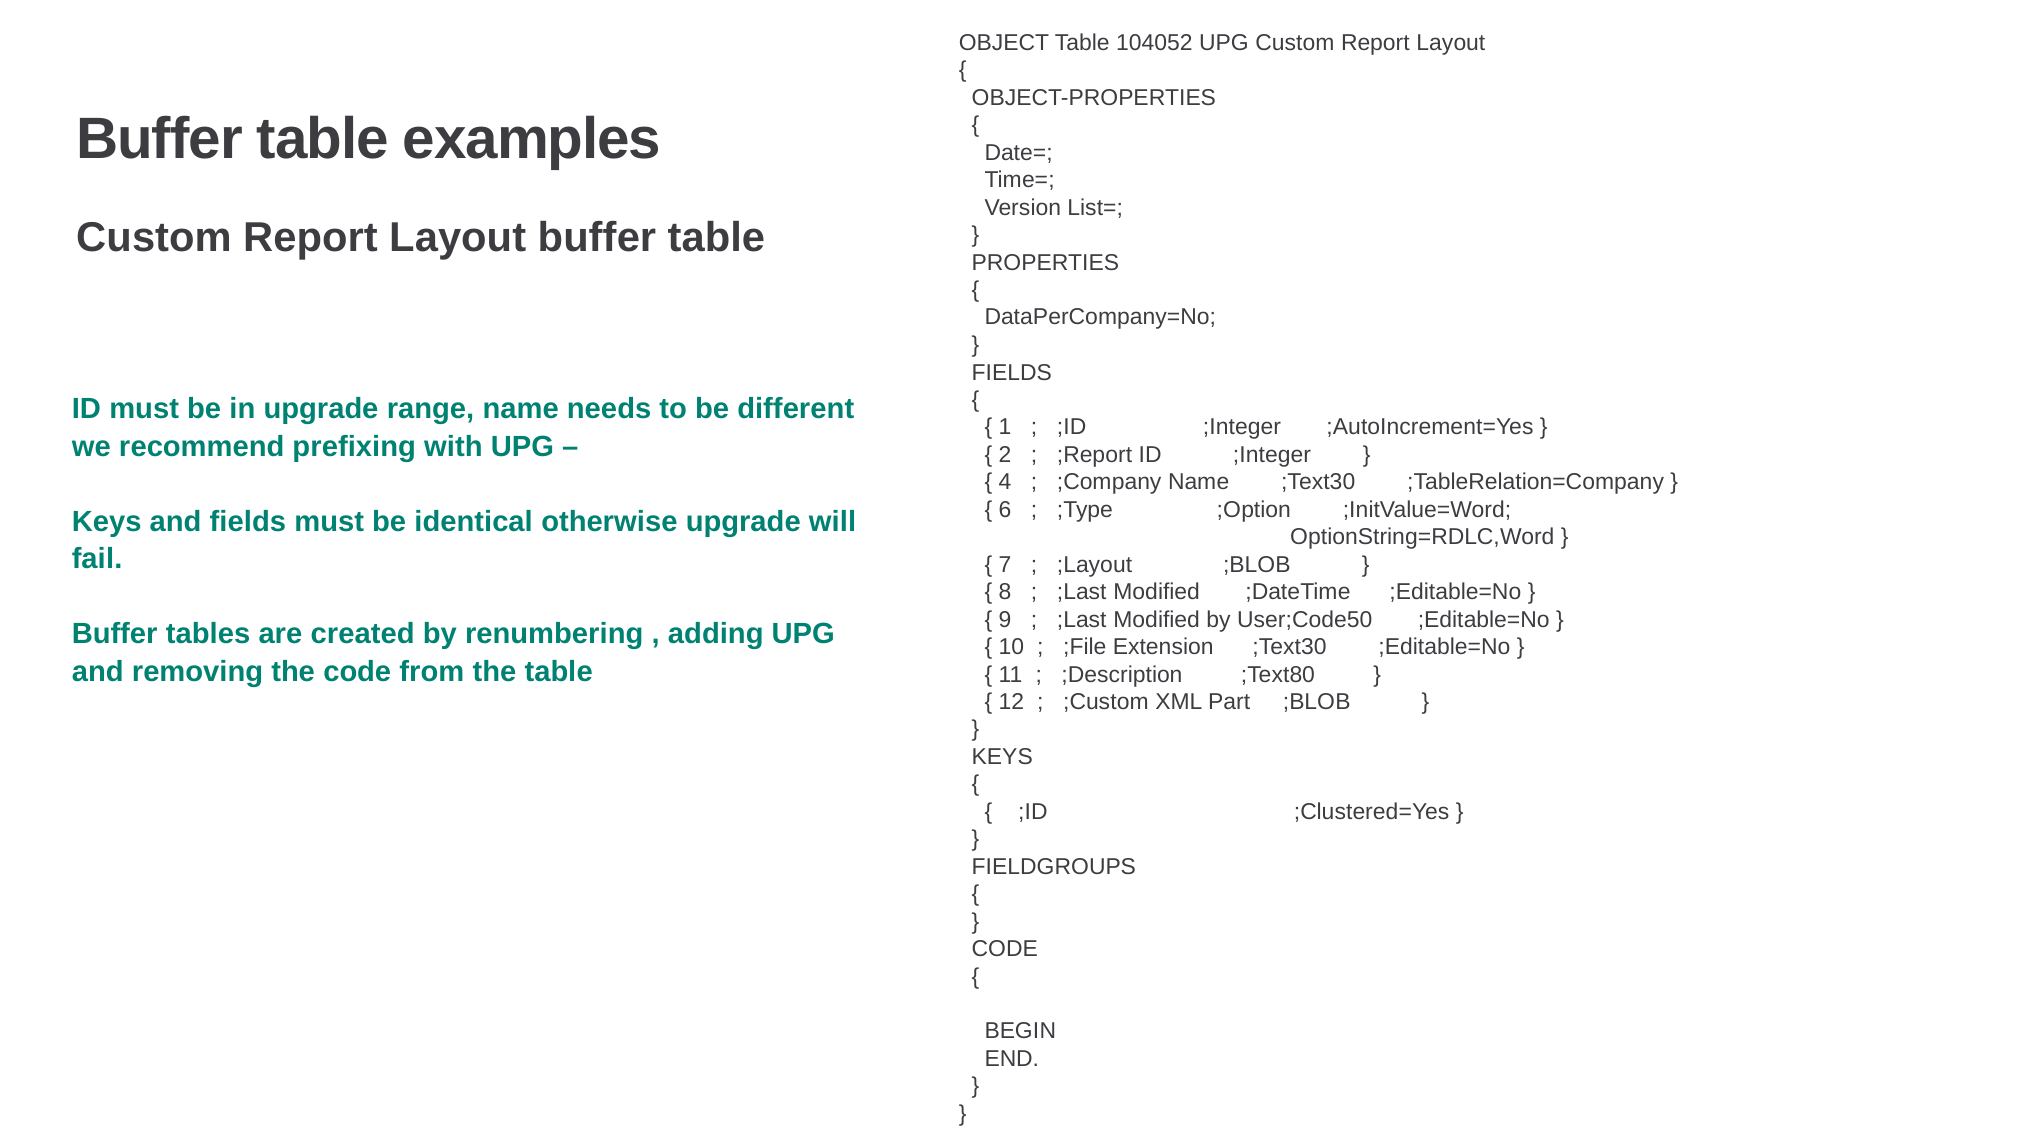

OBJECT Table 104052 UPG Custom Report Layout
{
  OBJECT-PROPERTIES
  {
    Date=;
    Time=;
    Version List=;
  }
  PROPERTIES
  {
    DataPerCompany=No;
  }
  FIELDS
  {
    { 1   ;   ;ID                  ;Integer       ;AutoIncrement=Yes }
    { 2   ;   ;Report ID           ;Integer        }
    { 4   ;   ;Company Name        ;Text30        ;TableRelation=Company }
    { 6   ;   ;Type                ;Option        ;InitValue=Word;
                                                   OptionString=RDLC,Word }
    { 7   ;   ;Layout              ;BLOB           }
    { 8   ;   ;Last Modified       ;DateTime      ;Editable=No }
    { 9   ;   ;Last Modified by User;Code50       ;Editable=No }
    { 10  ;   ;File Extension      ;Text30        ;Editable=No }
    { 11  ;   ;Description         ;Text80         }
    { 12  ;   ;Custom XML Part     ;BLOB           }
  }
  KEYS
  {
    {    ;ID                                      ;Clustered=Yes }
  }
  FIELDGROUPS
  {
  }
  CODE
  {

    BEGIN
    END.
  }
}

# Buffer table examples
Custom Report Layout buffer table
ID must be in upgrade range, name needs to be different we recommend prefixing with UPG –

Keys and fields must be identical otherwise upgrade will fail.

Buffer tables are created by renumbering , adding UPG and removing the code from the table